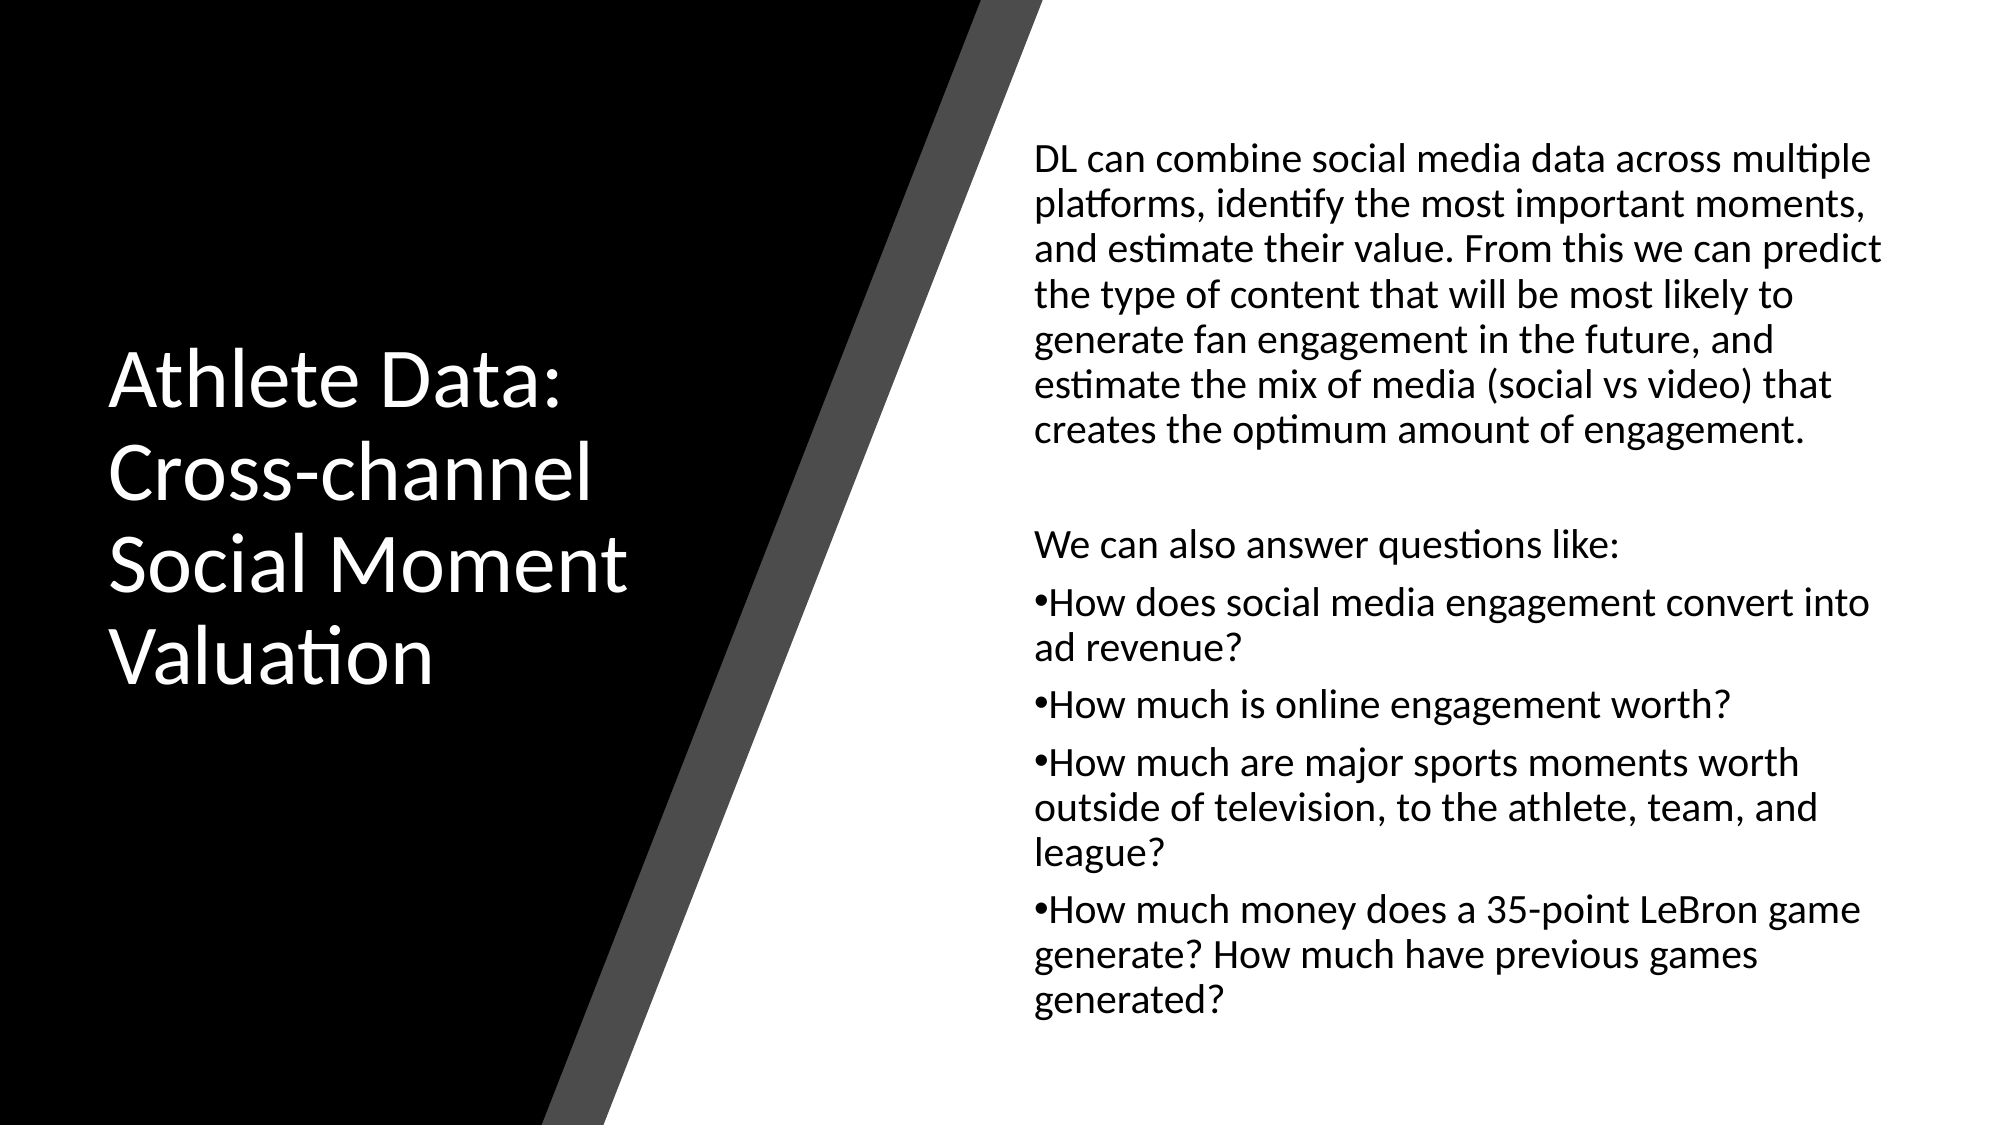

DL can combine social media data across multiple platforms, identify the most important moments, and estimate their value. From this we can predict the type of content that will be most likely to generate fan engagement in the future, and estimate the mix of media (social vs video) that creates the optimum amount of engagement.

We can also answer questions like:
How does social media engagement convert into ad revenue?
How much is online engagement worth?
How much are major sports moments worth outside of television, to the athlete, team, and league?
How much money does a 35-point LeBron game generate? How much have previous games generated?
# Athlete Data: Cross-channel Social Moment Valuation